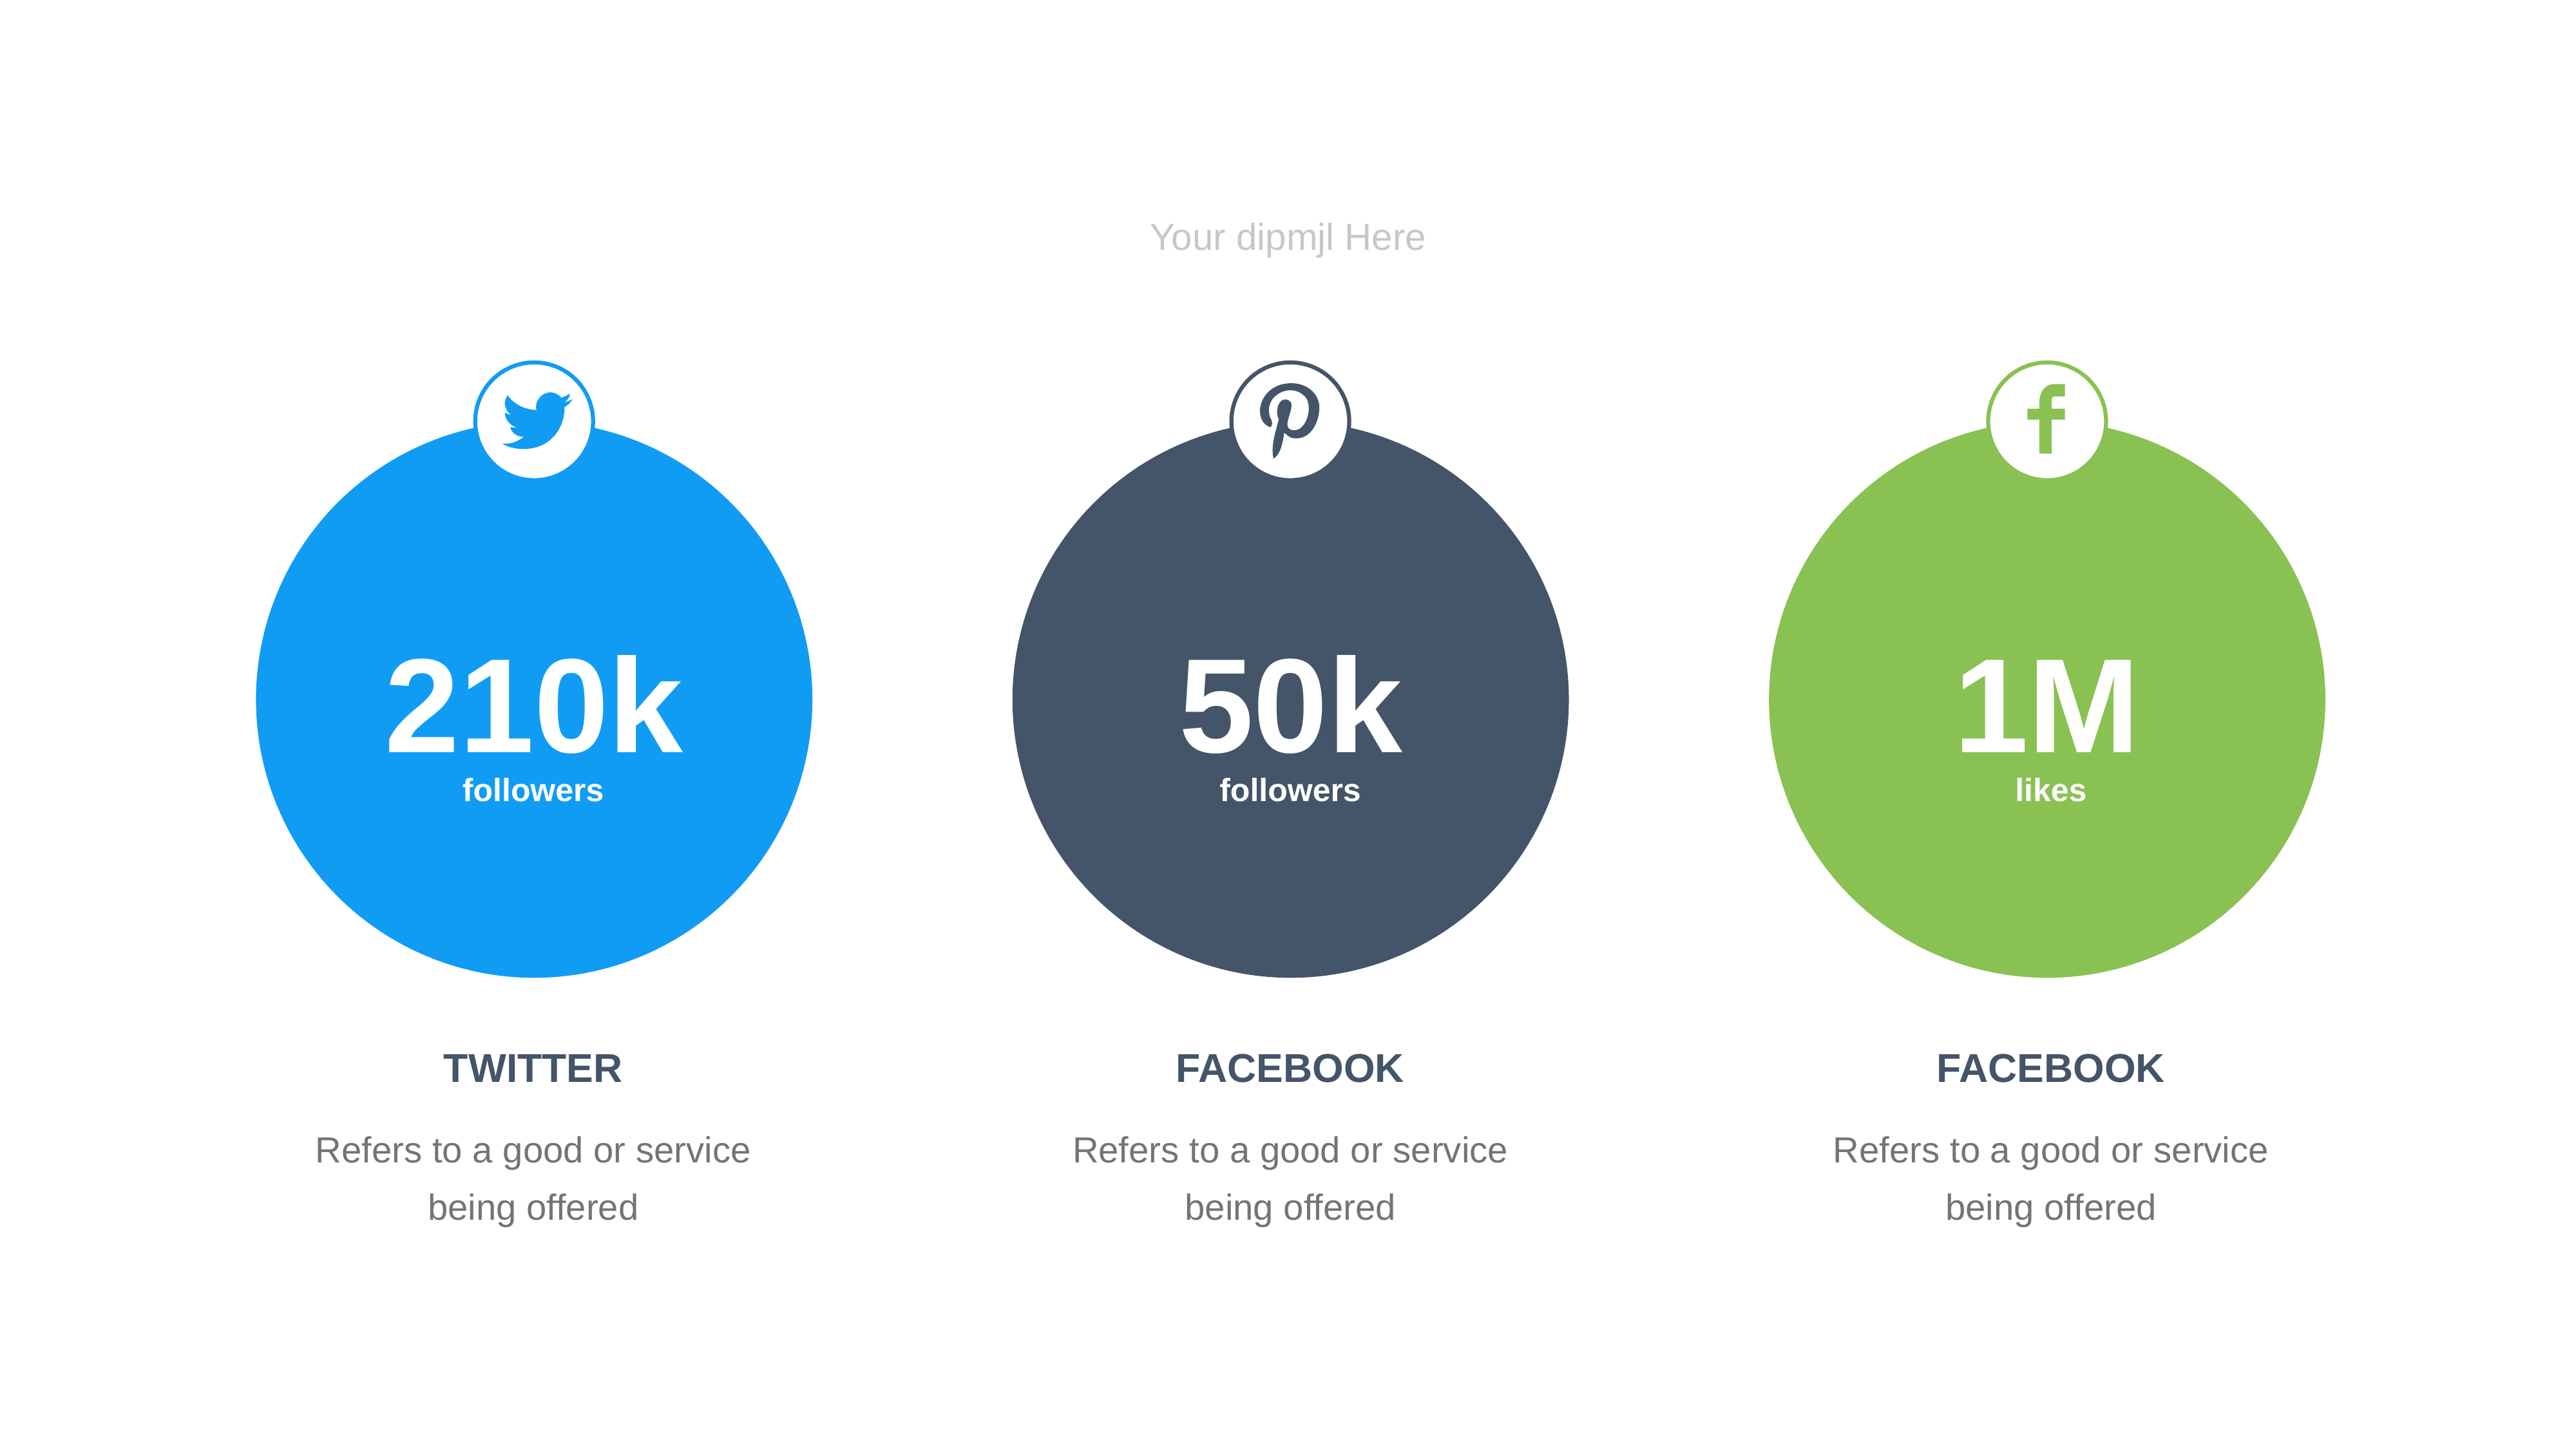

Your dipmjl Here

210k
50k
1M
followers
followers
likes
TWITTER
FACEBOOK
FACEBOOK
Refers to a good or service being offered
Refers to a good or service being offered
Refers to a good or service being offered